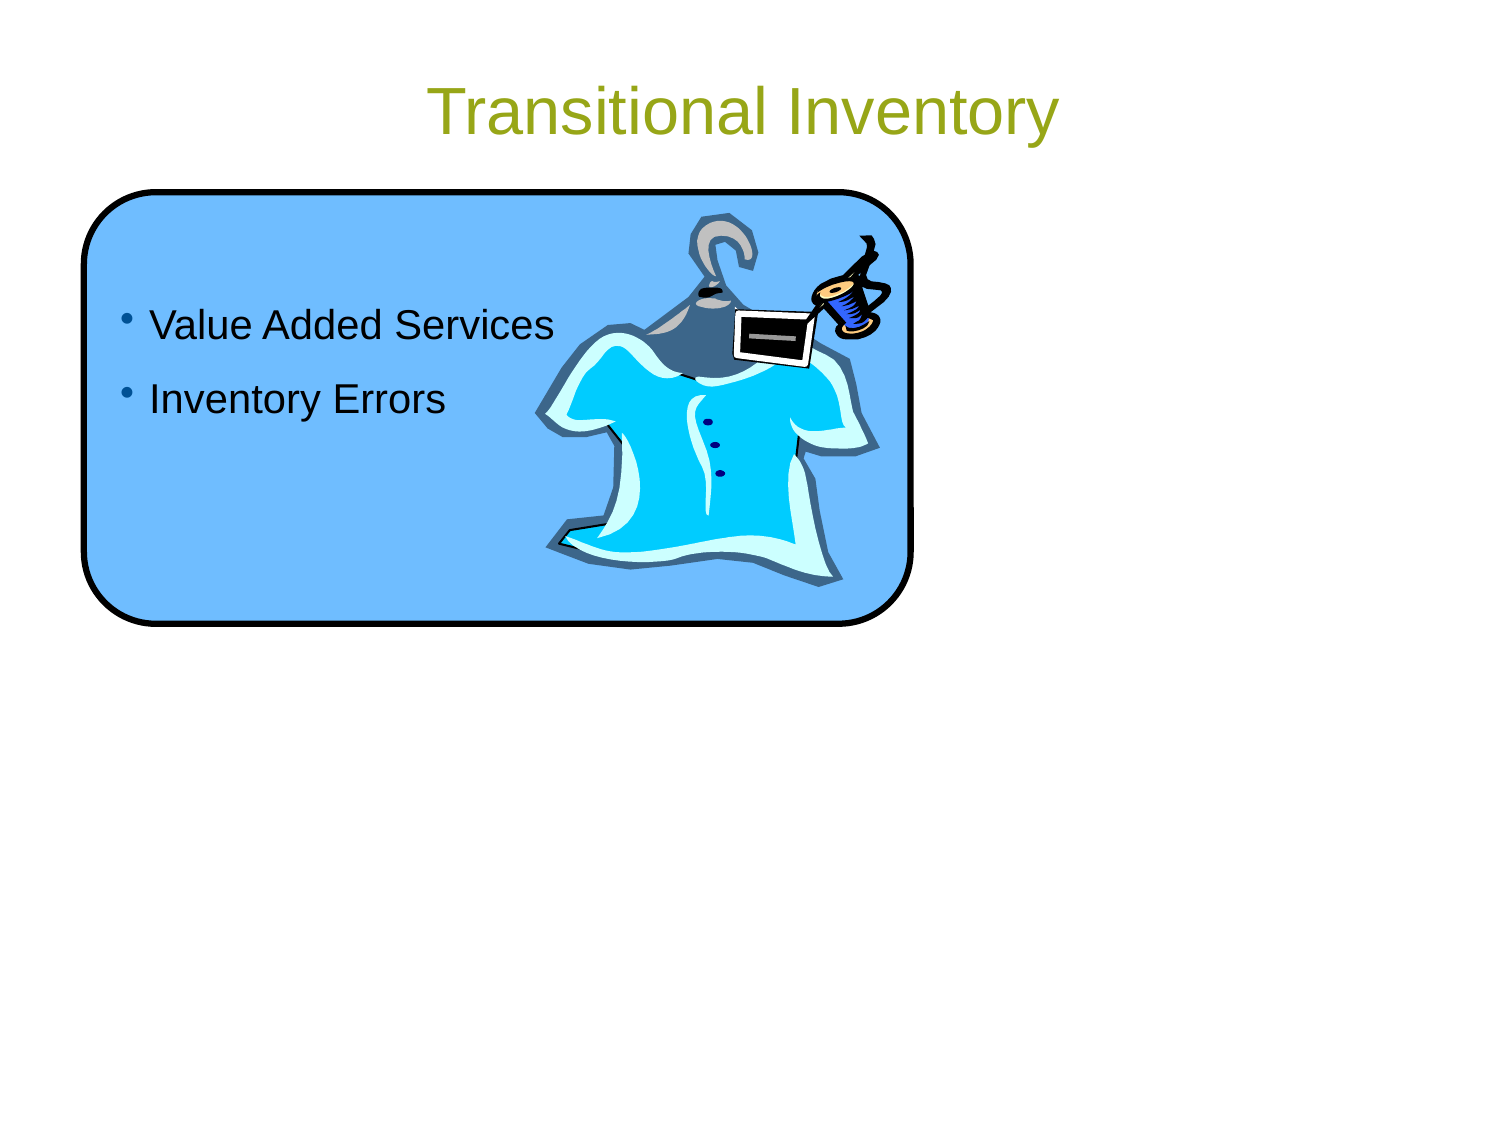

Transitional Inventory
#

Value Added Services
Inventory Errors